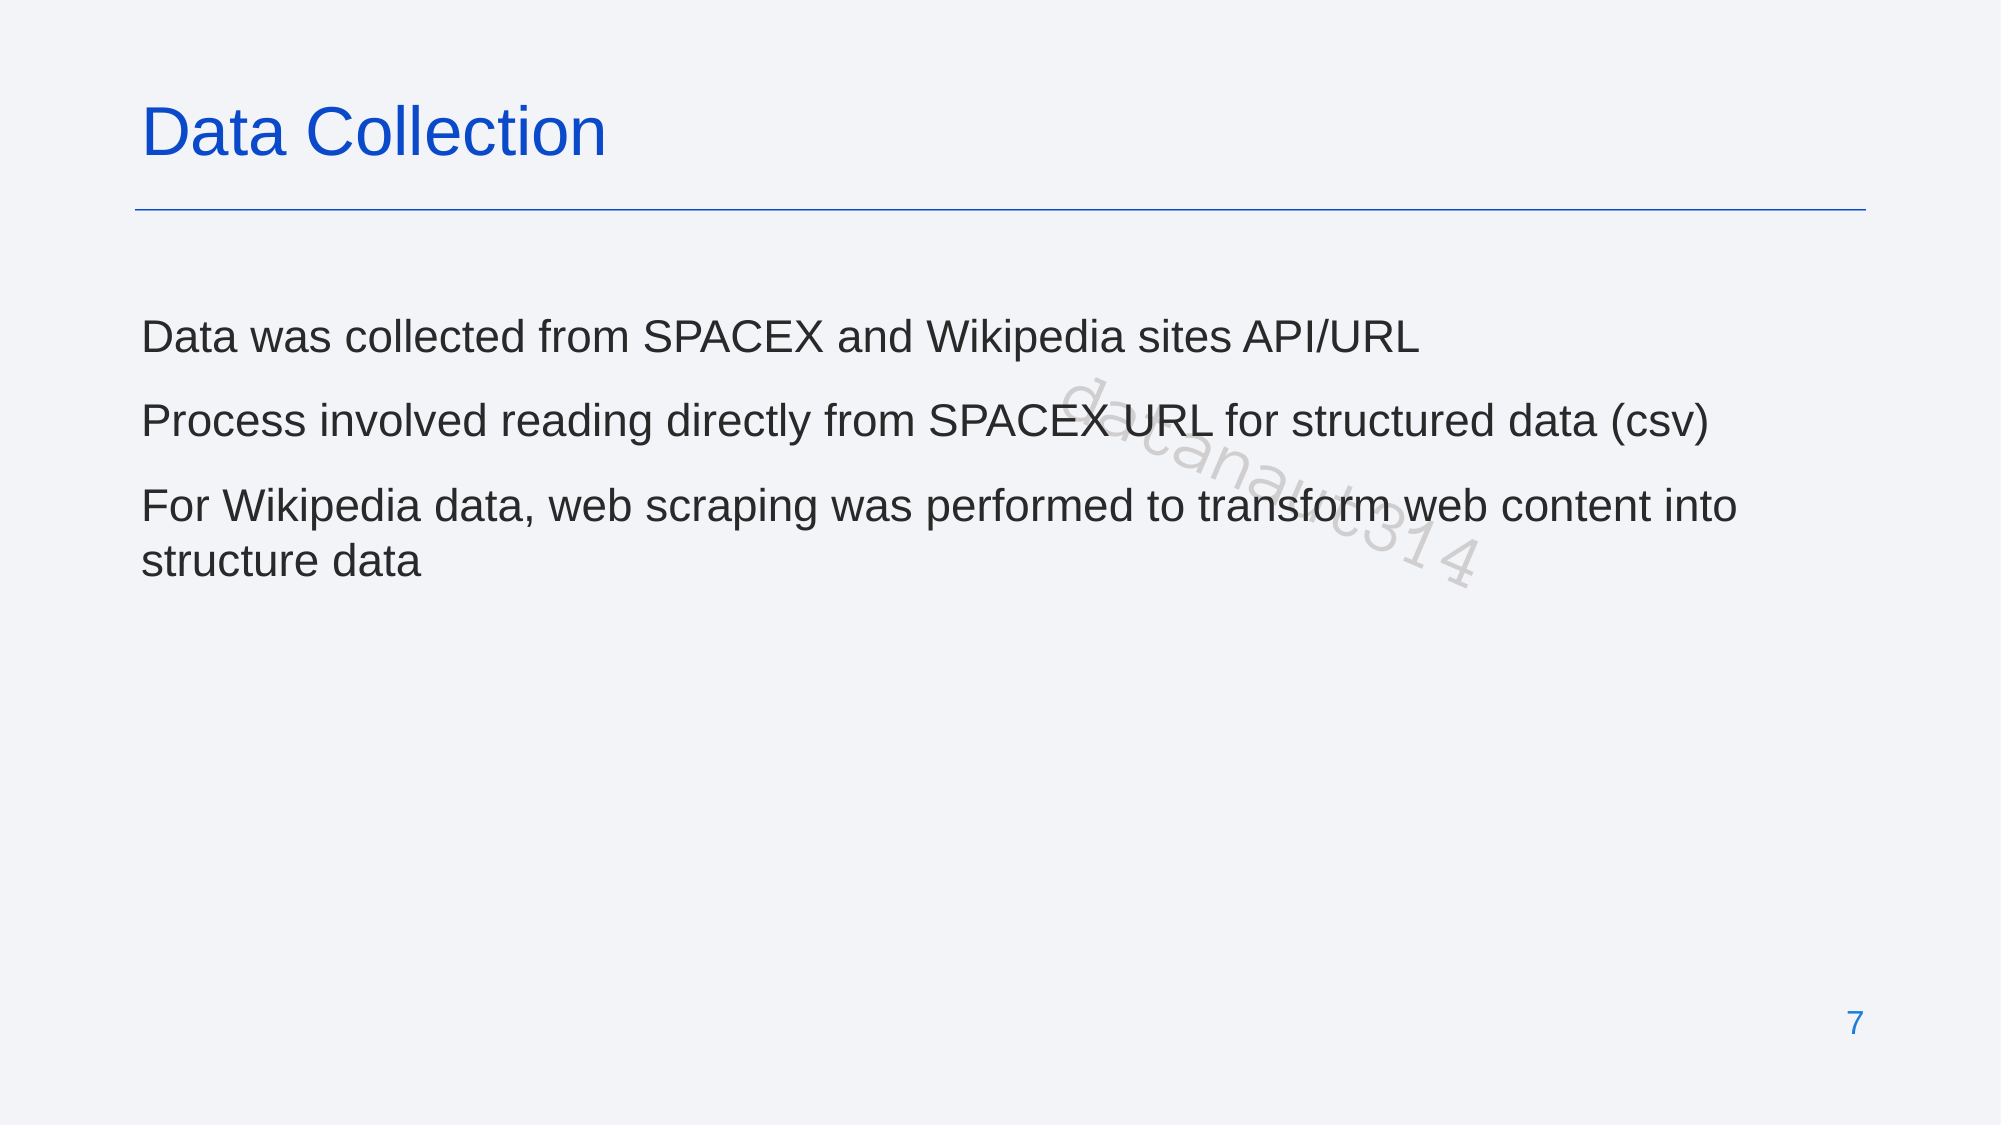

Data Collection
Data was collected from SPACEX and Wikipedia sites API/URL
Process involved reading directly from SPACEX URL for structured data (csv)
For Wikipedia data, web scraping was performed to transform web content into structure data

7